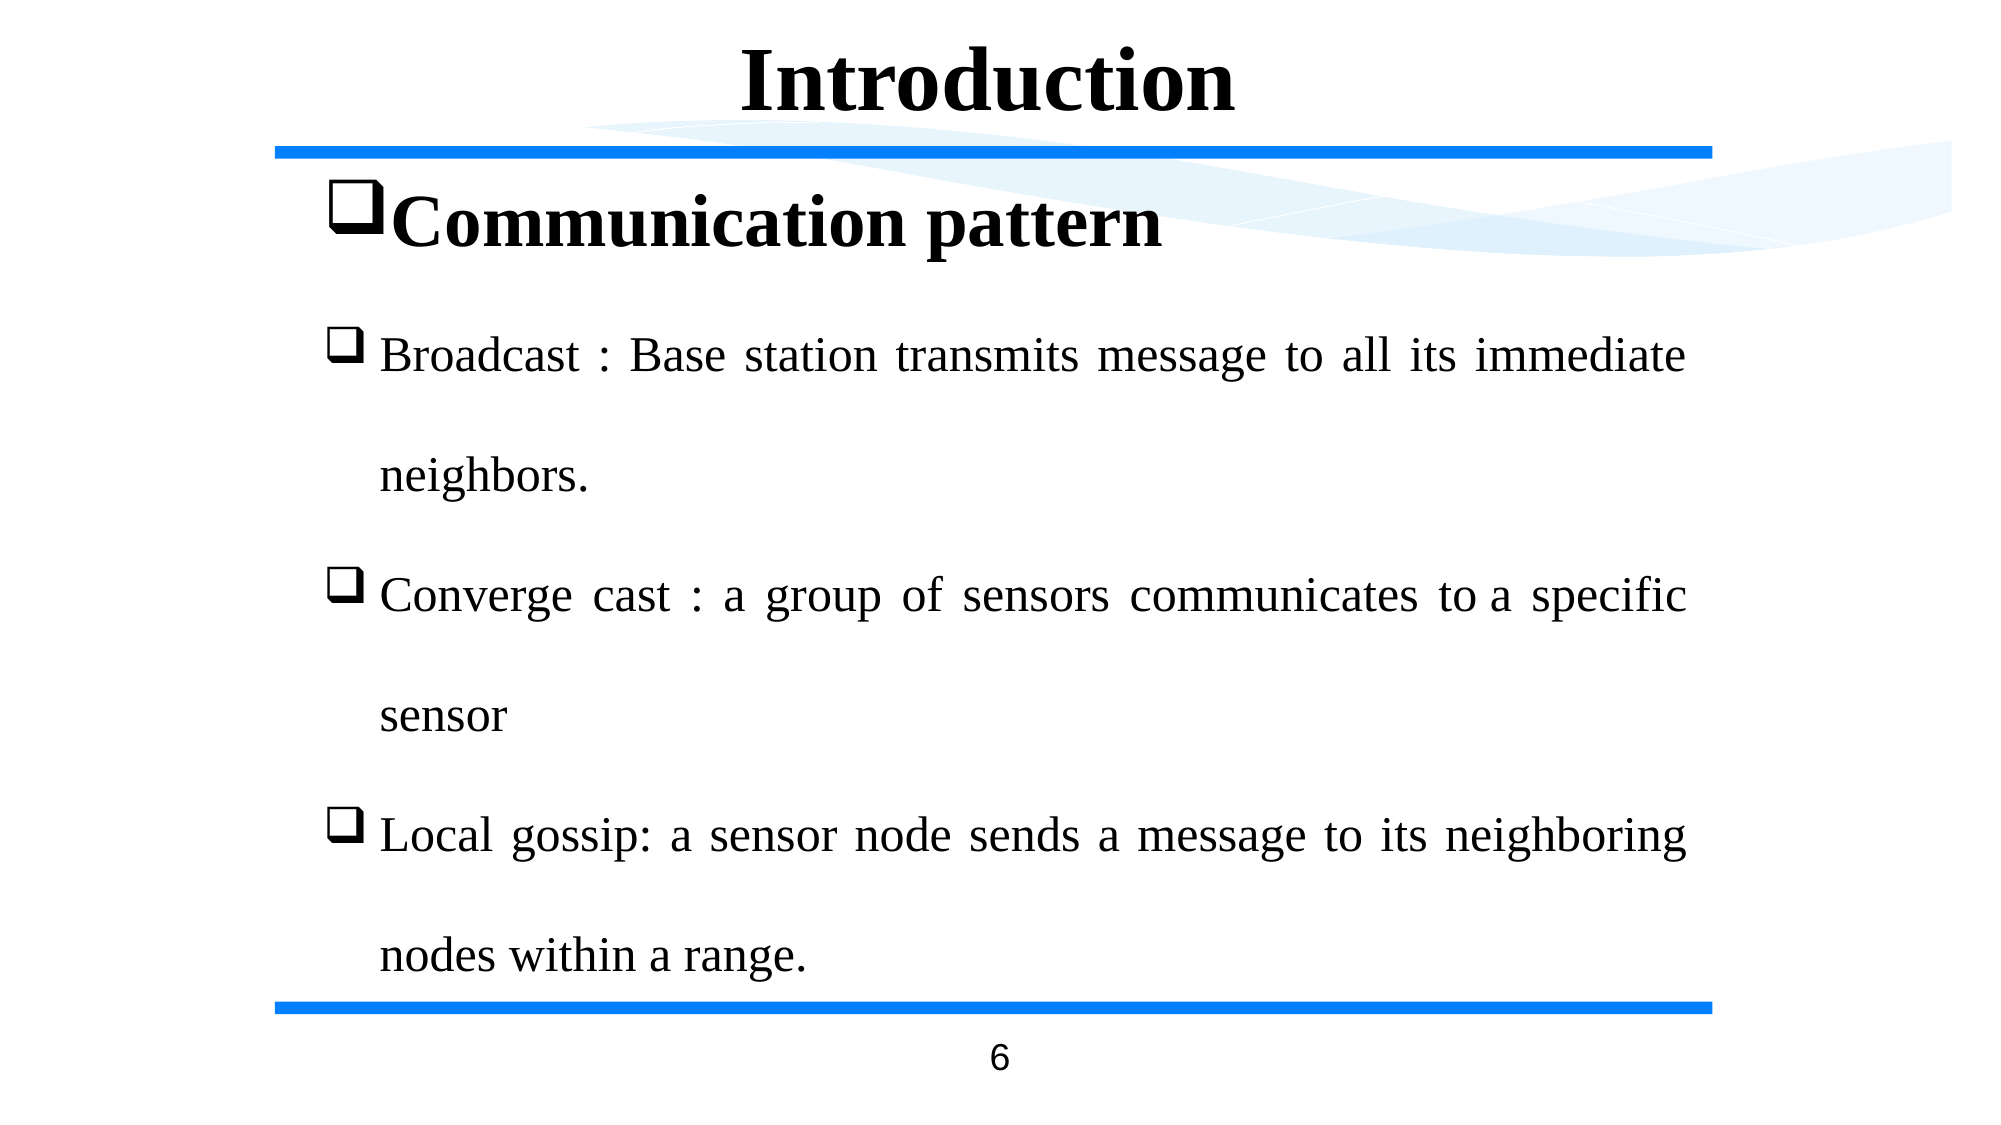

Introduction

Communication pattern
Broadcast : Base station transmits message to all its immediate neighbors.
Converge cast : a group of sensors communicates to a specific sensor
Local gossip: a sensor node sends a message to its neighboring nodes within a range.

6